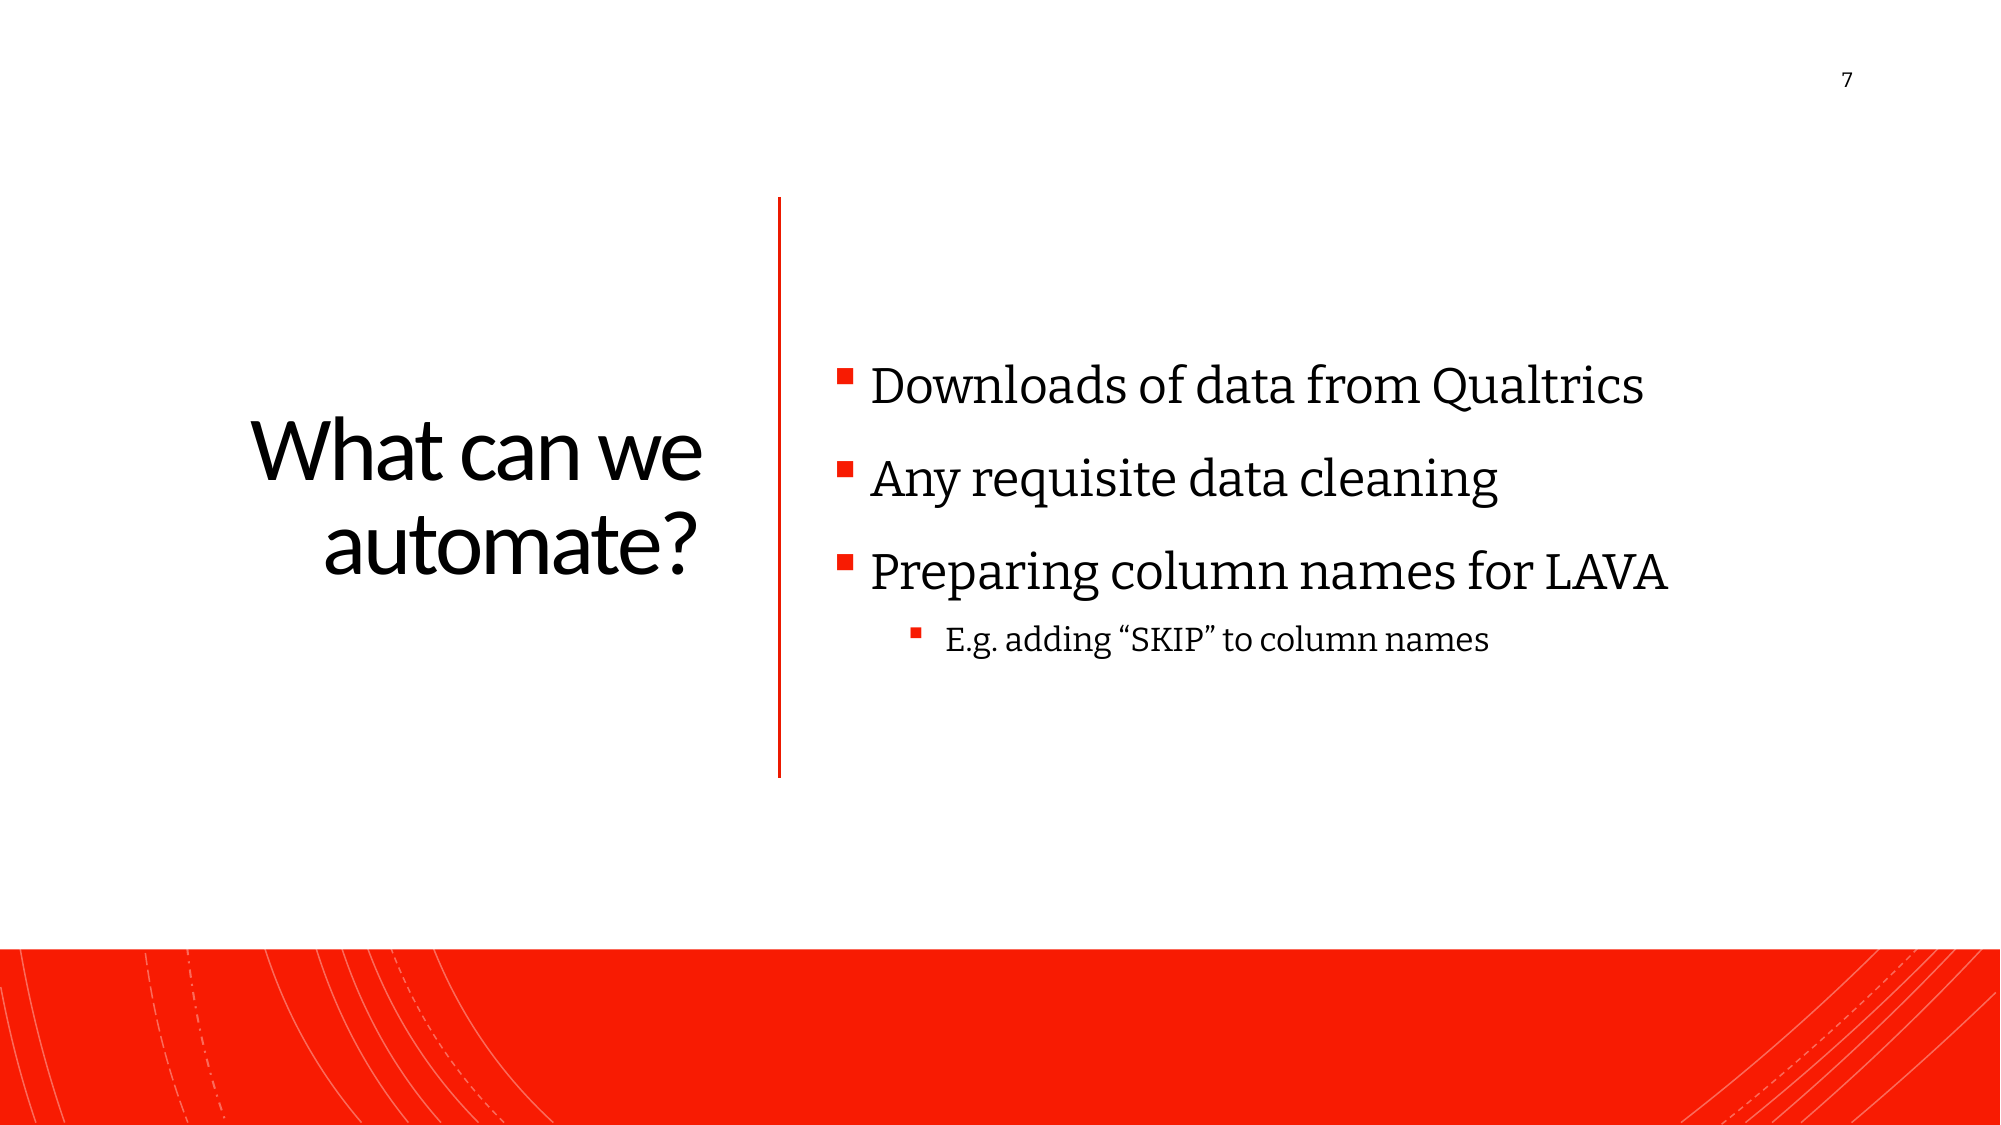

7
# What can we automate?
Downloads of data from Qualtrics
Any requisite data cleaning
Preparing column names for LAVA
E.g. adding “SKIP” to column names